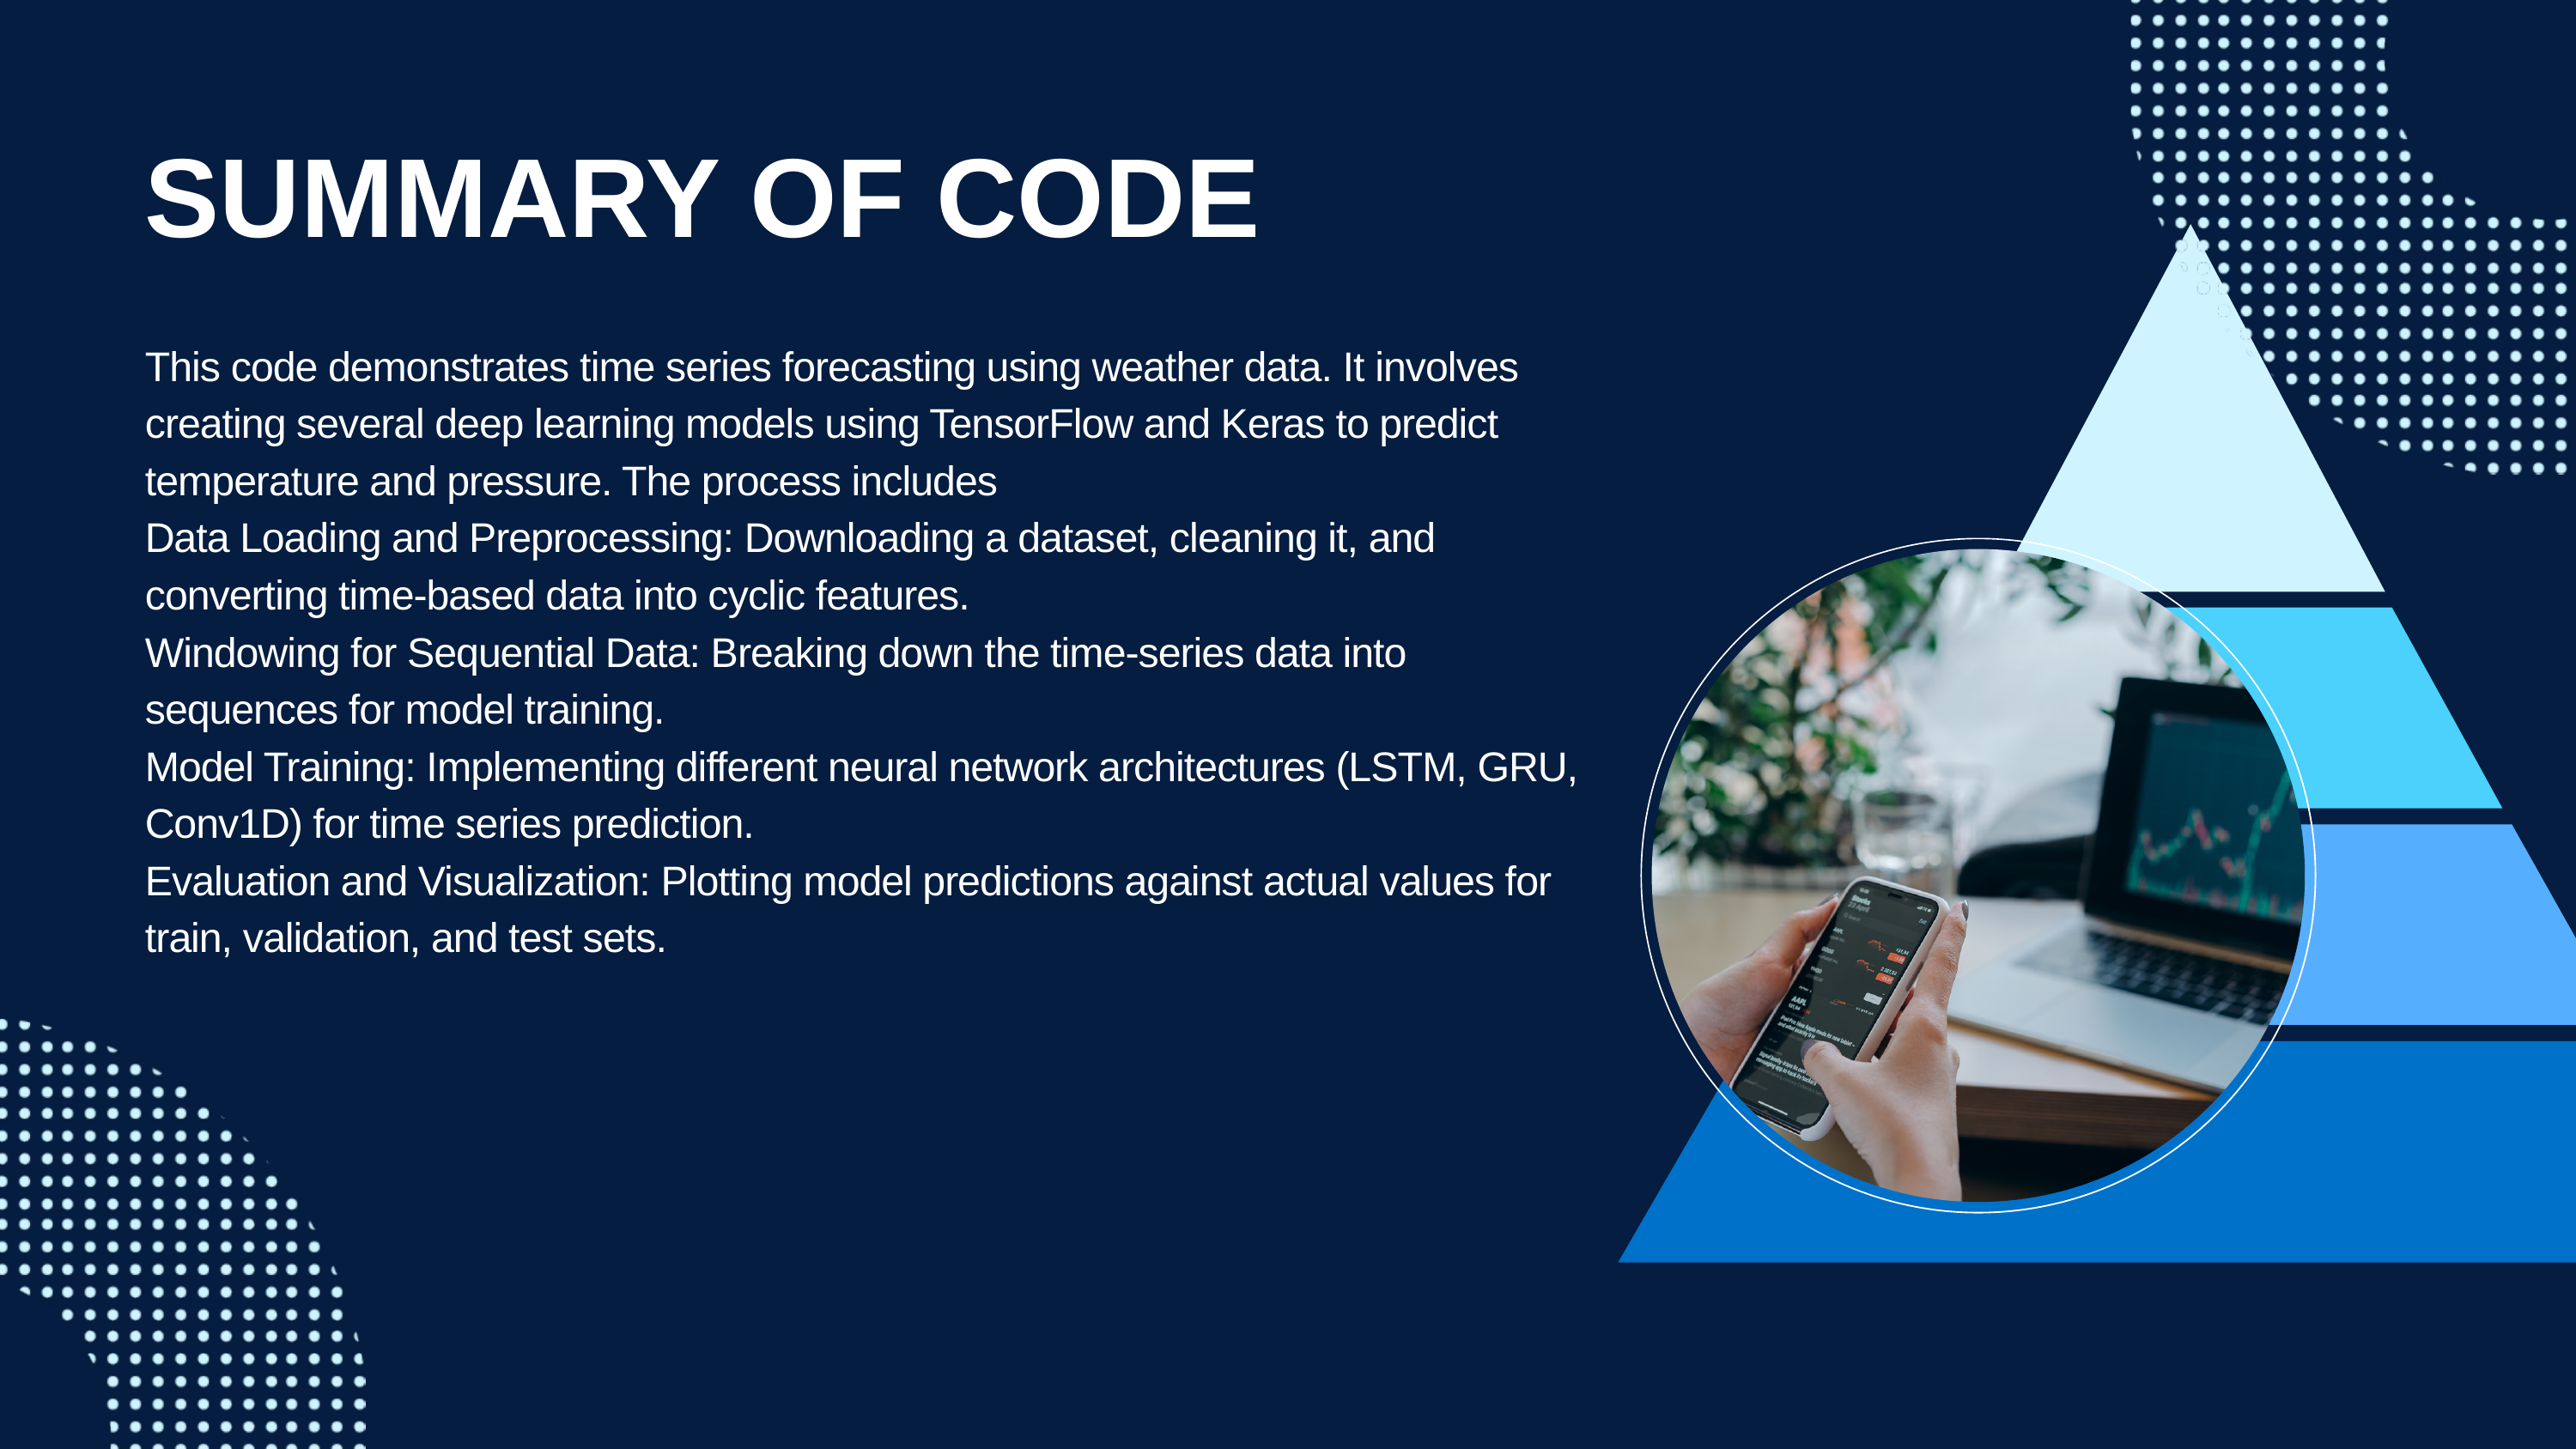

SUMMARY OF CODE

This code demonstrates time series forecasting using weather data. It involves creating several deep learning models using TensorFlow and Keras to predict temperature and pressure. The process includes
Data Loading and Preprocessing: Downloading a dataset, cleaning it, and converting time-based data into cyclic features.
Windowing for Sequential Data: Breaking down the time-series data into sequences for model training.
Model Training: Implementing different neural network architectures (LSTM, GRU, Conv1D) for time series prediction.
Evaluation and Visualization: Plotting model predictions against actual values for train, validation, and test sets.